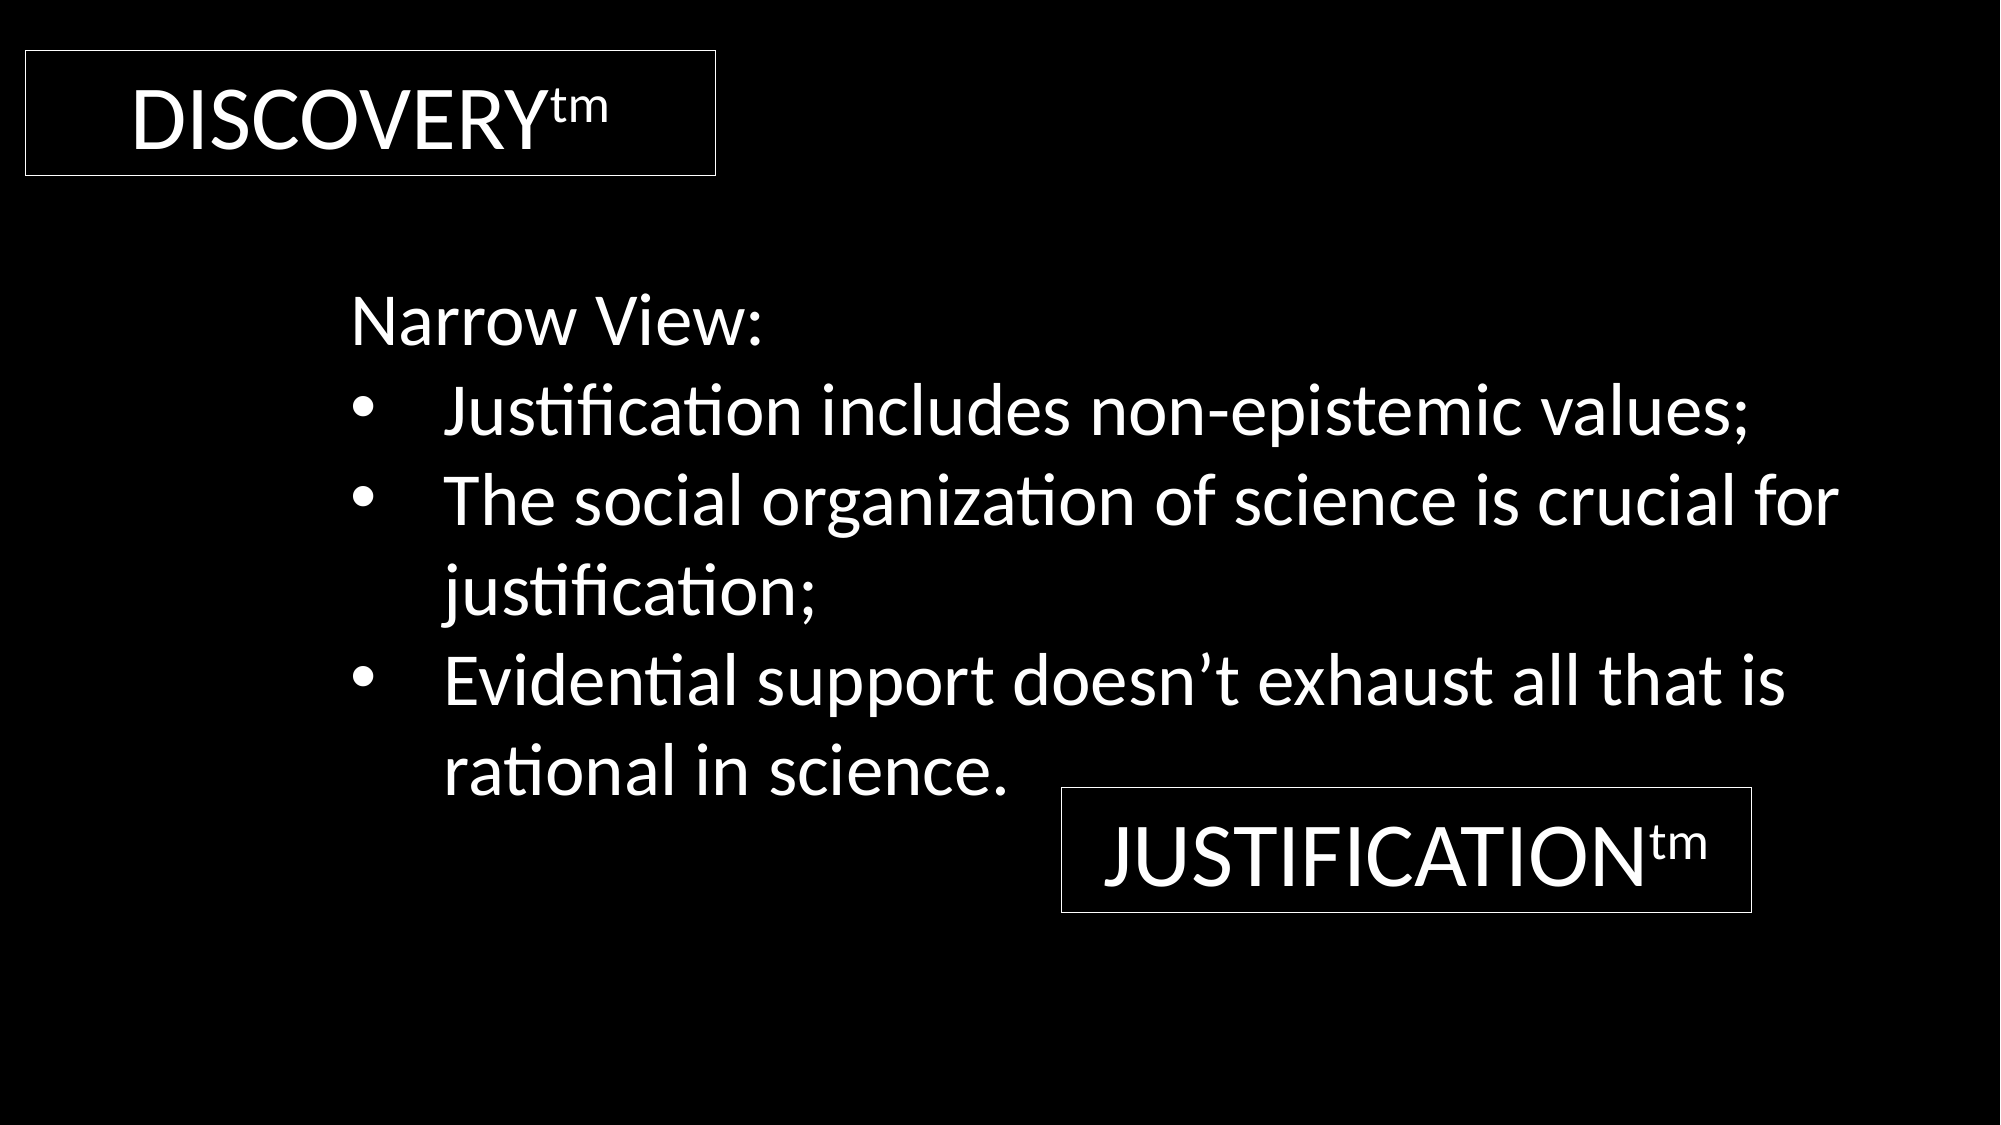

DISCOVERYtm
Narrow View:
Justification includes non-epistemic values;
The social organization of science is crucial for justification;
Evidential support doesn’t exhaust all that is rational in science.

JUSTIFICATIONtm